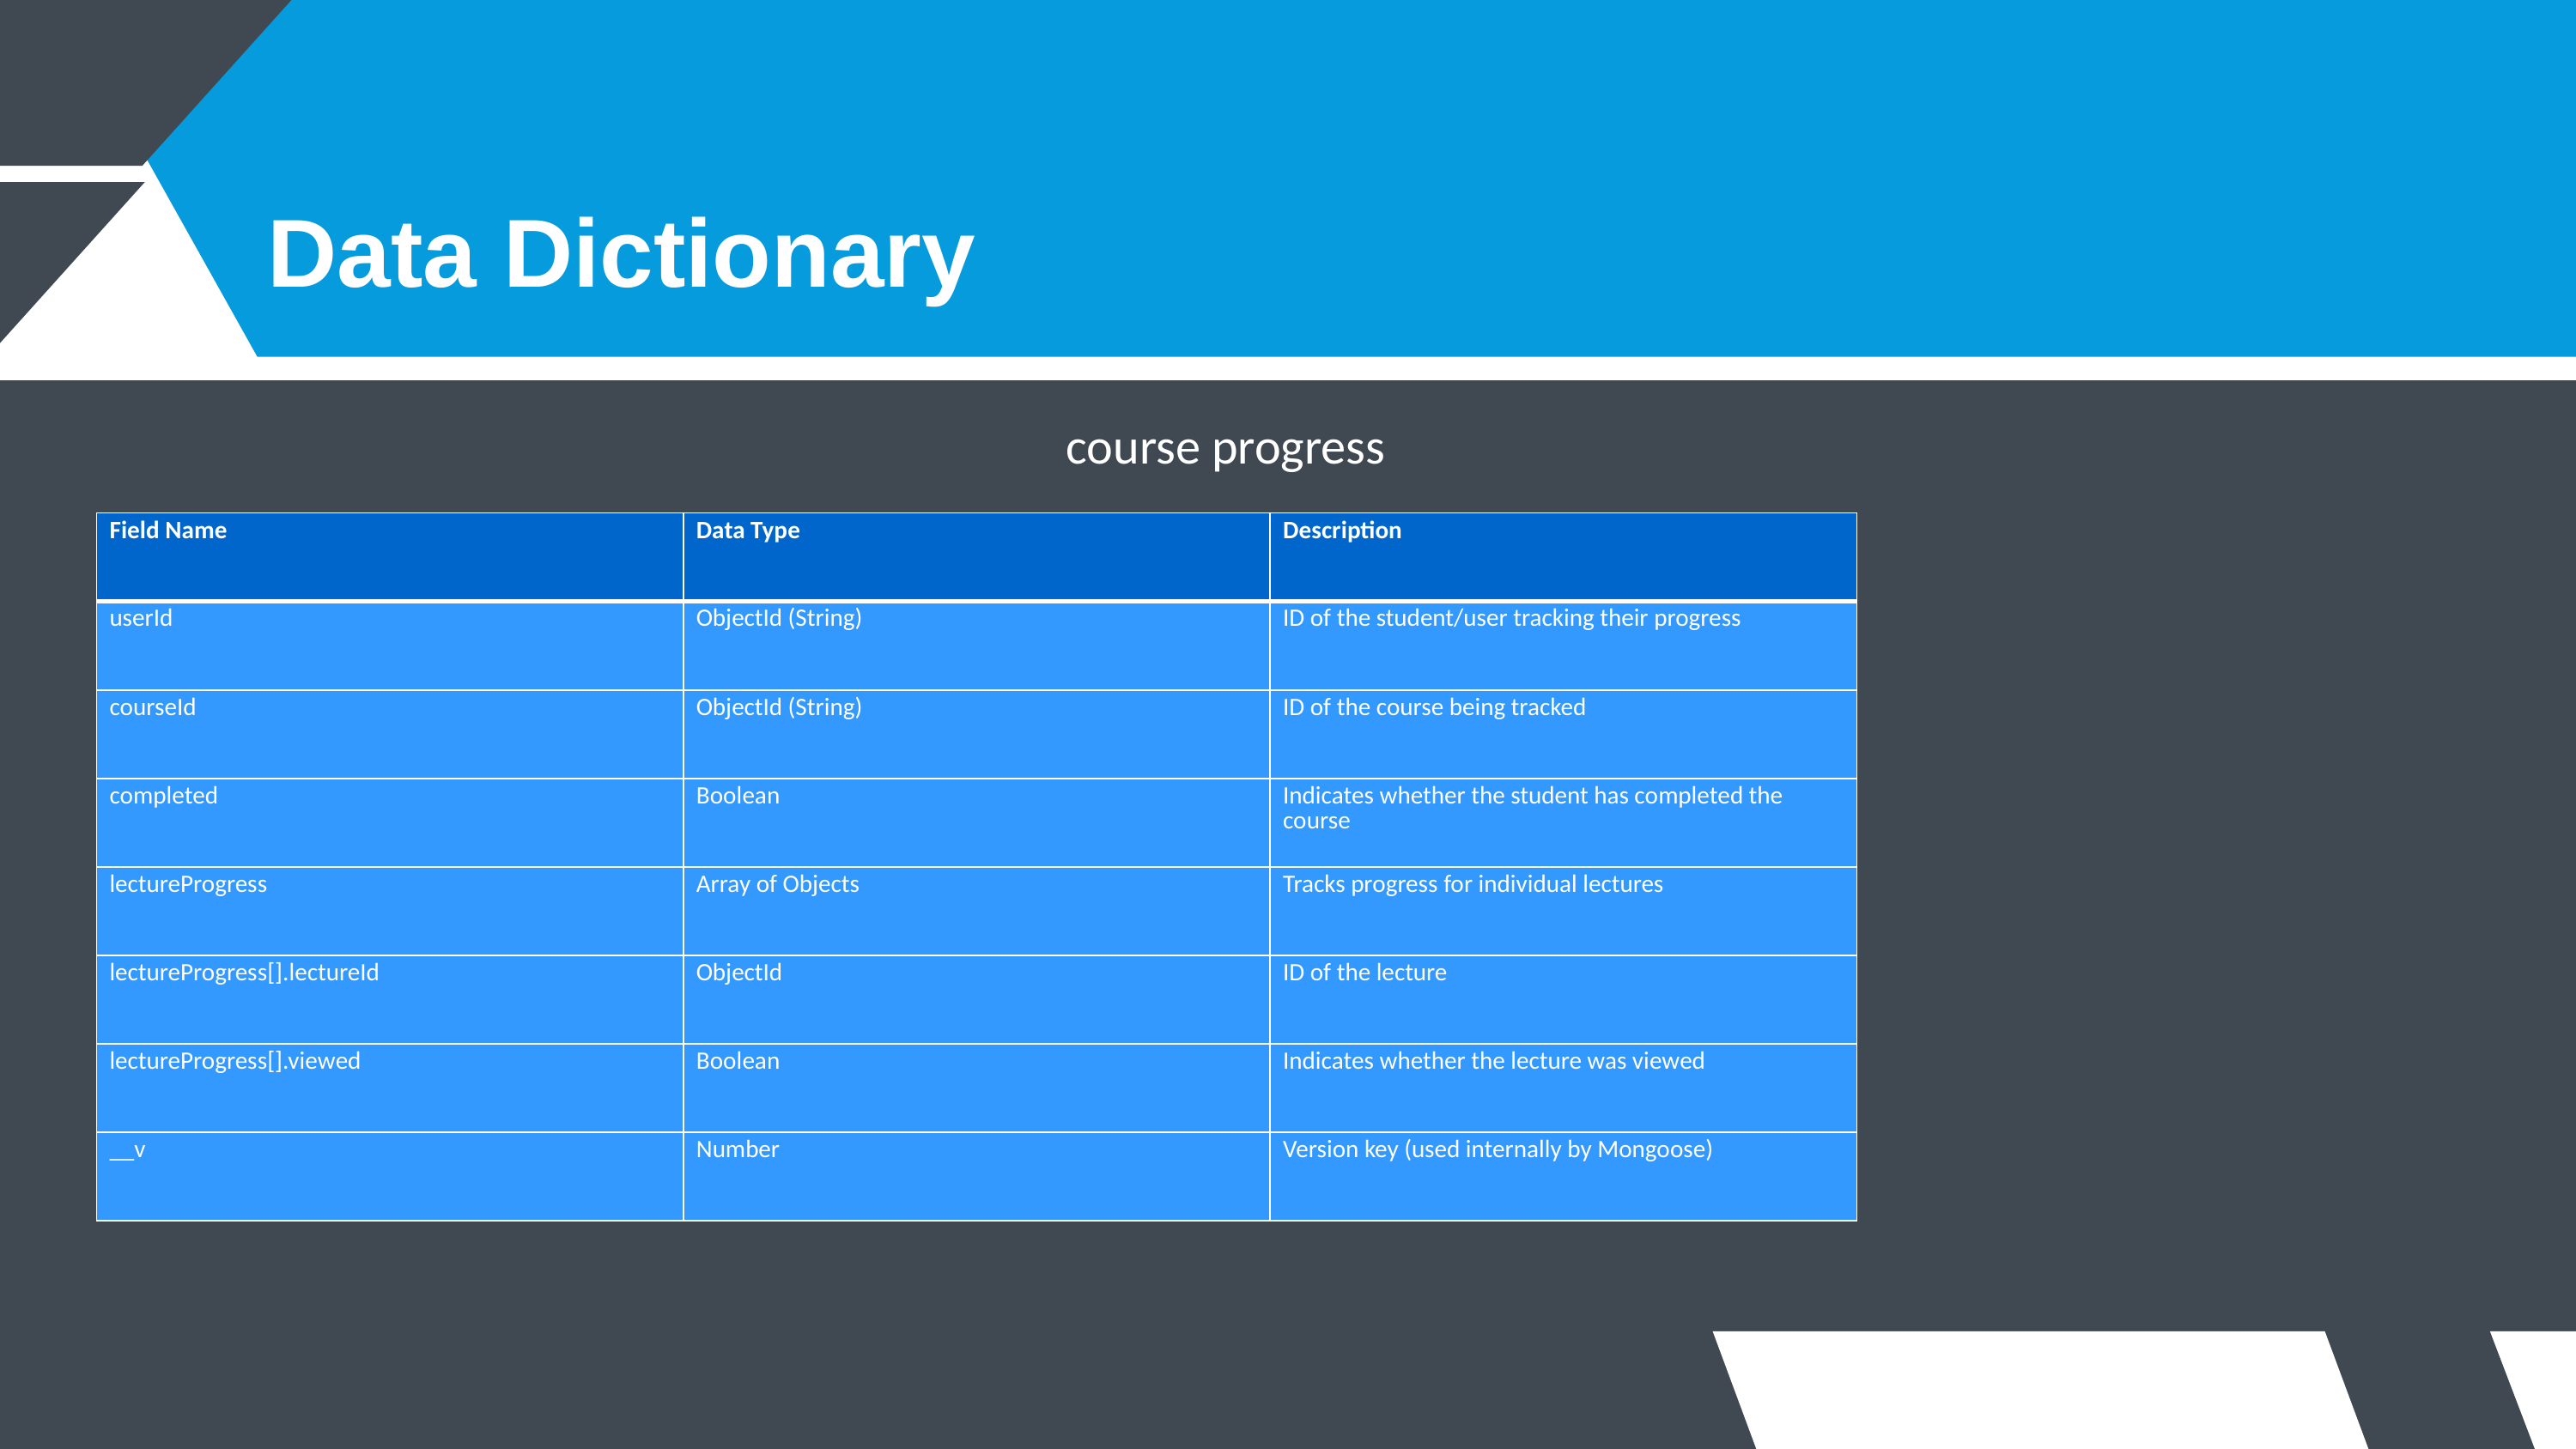

Data Dictionary

course progress
| Field Name | Data Type | Description |
| --- | --- | --- |
| userId | ObjectId (String) | ID of the student/user tracking their progress |
| courseId | ObjectId (String) | ID of the course being tracked |
| completed | Boolean | Indicates whether the student has completed the course |
| lectureProgress | Array of Objects | Tracks progress for individual lectures |
| lectureProgress[].lectureId | ObjectId | ID of the lecture |
| lectureProgress[].viewed | Boolean | Indicates whether the lecture was viewed |
| \_\_v | Number | Version key (used internally by Mongoose) |